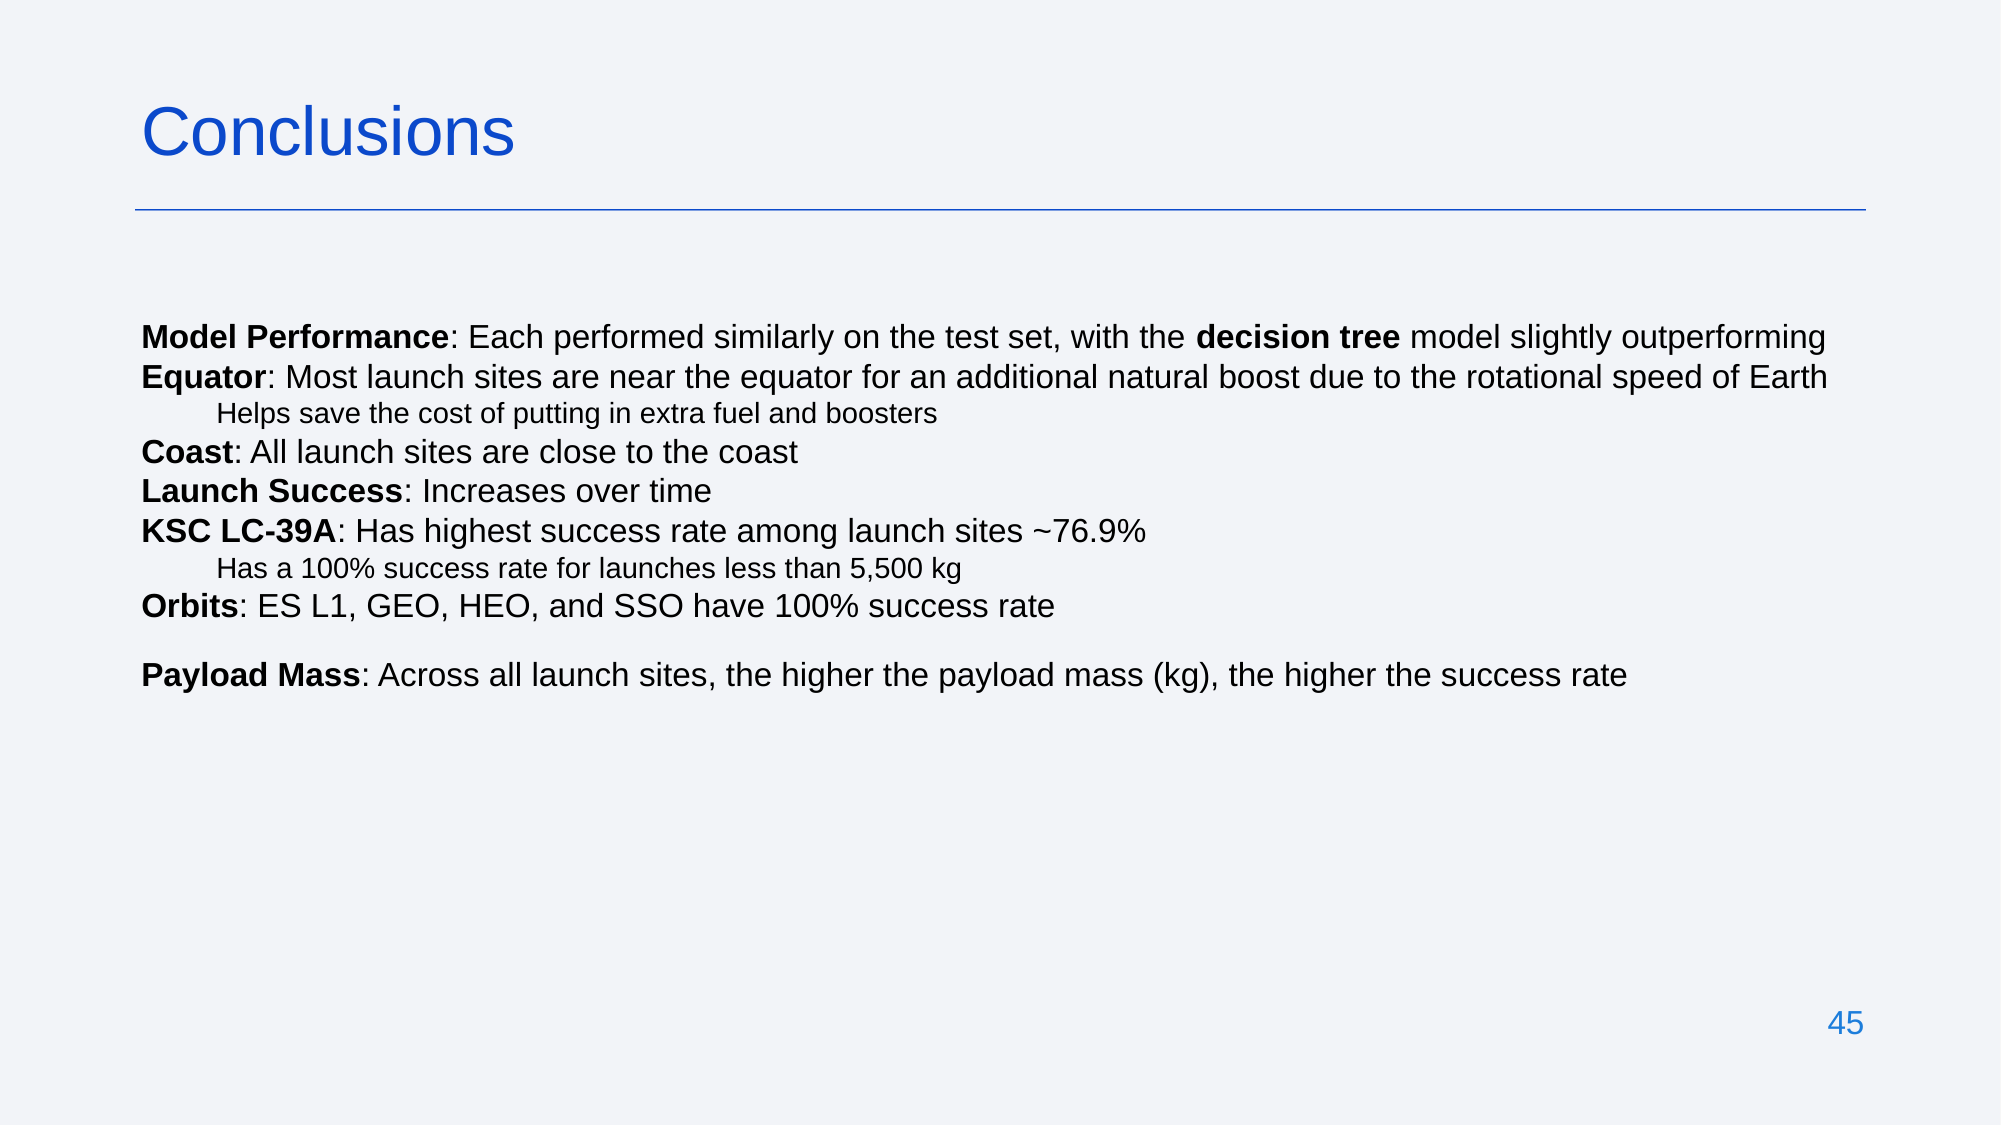

Conclusions
Model Performance: Each performed similarly on the test set, with the decision tree model slightly outperforming
Equator: Most launch sites are near the equator for an additional natural boost due to the rotational speed of Earth
Helps save the cost of putting in extra fuel and boosters
Coast: All launch sites are close to the coast
Launch Success: Increases over time
KSC LC-39A: Has highest success rate among launch sites ~76.9%
Has a 100% success rate for launches less than 5,500 kg
Orbits: ES L1, GEO, HEO, and SSO have 100% success rate
Payload Mass: Across all launch sites, the higher the payload mass (kg), the higher the success rate
45